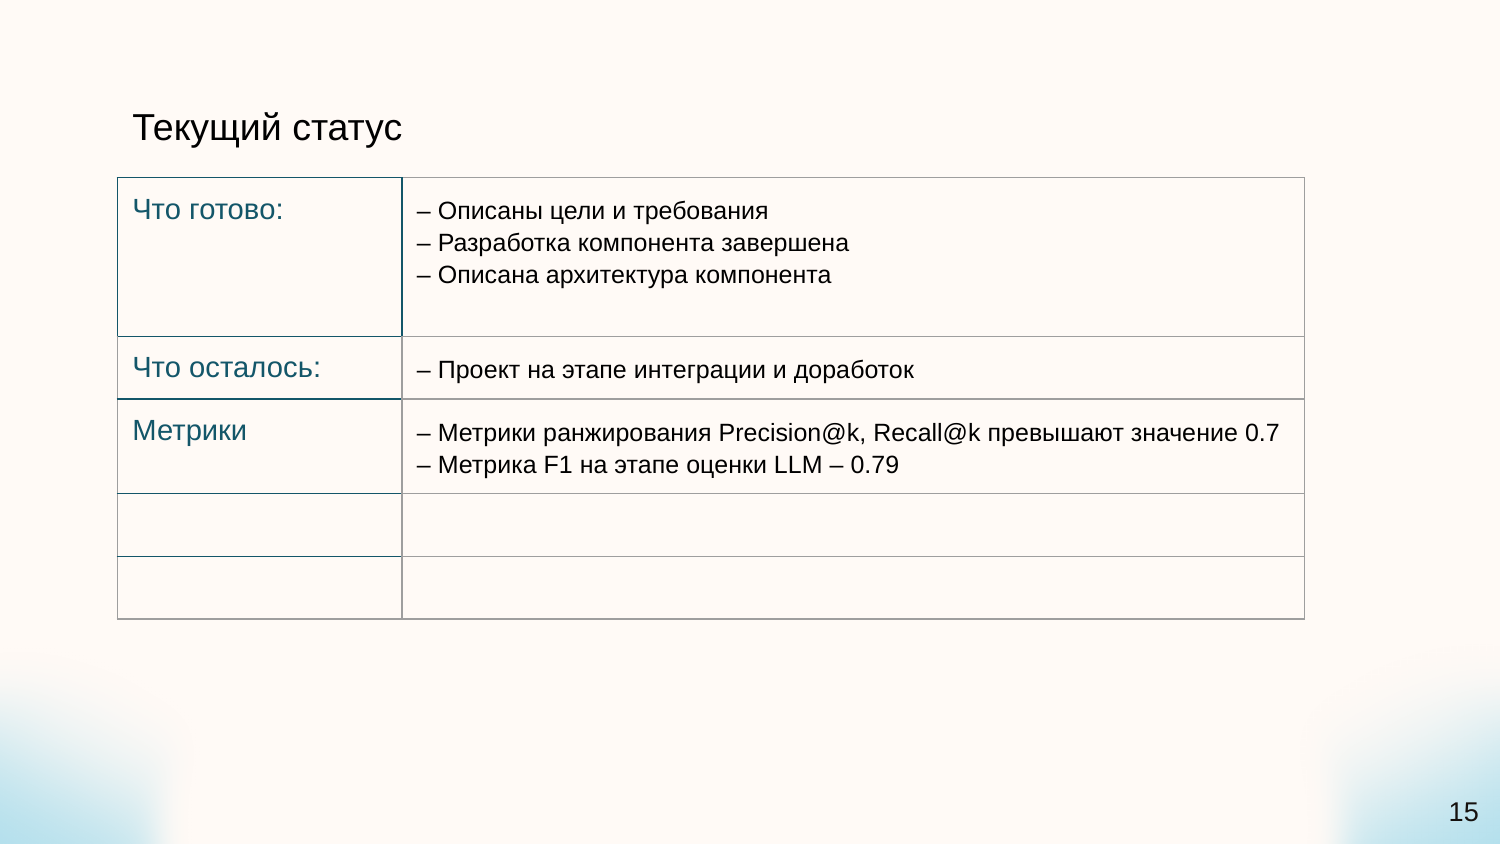

# Текущий статус

| Что готово: | – Описаны цели и требования – Разработка компонента завершена – Описана архитектура компонента |
| --- | --- |
| Что осталось: | – Проект на этапе интеграции и доработок |
| Метрики | – Метрики ранжирования Precision@k, Recall@k превышают значение 0.7 – Метрика F1 на этапе оценки LLM – 0.79 |
|  |  |
|  |  |
15